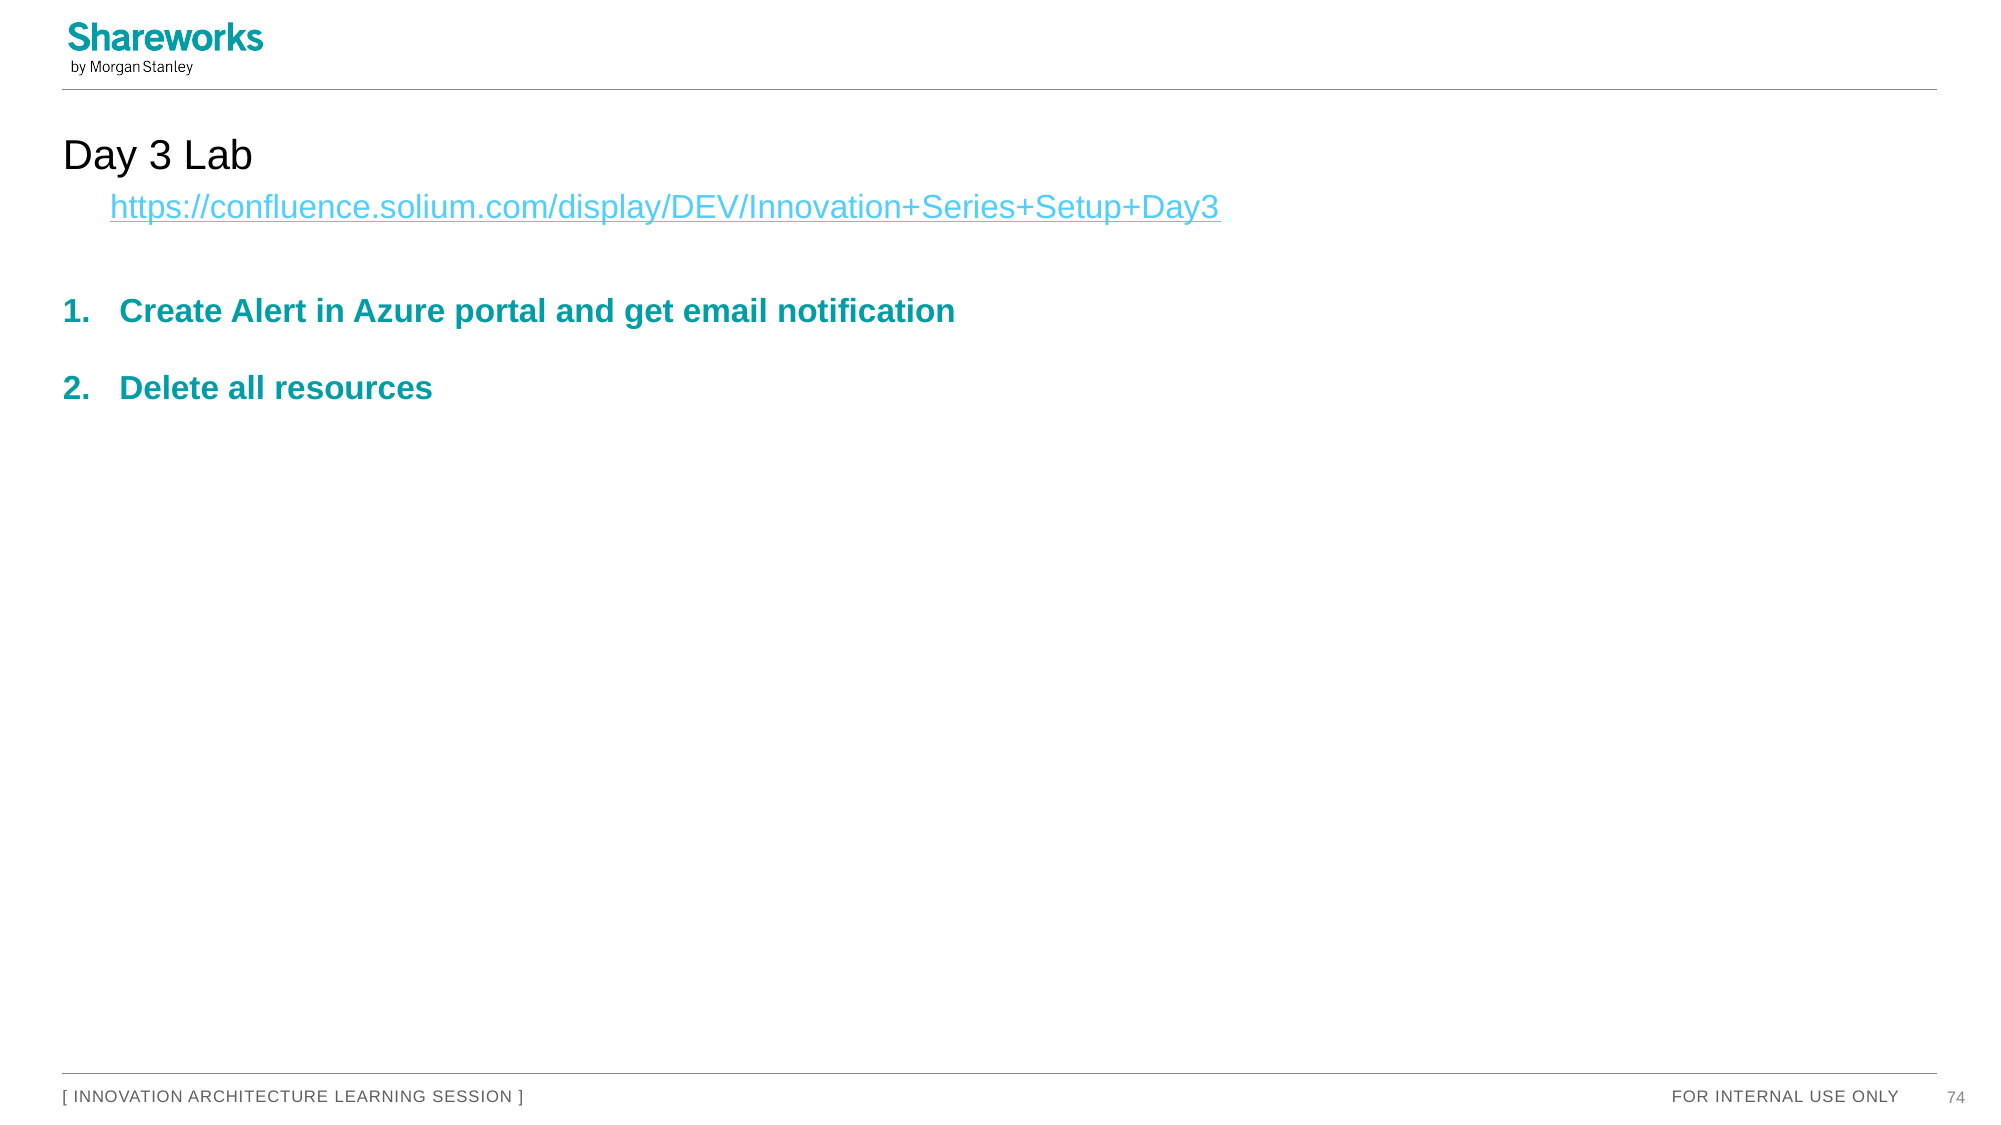

# Day 3 Lab
https://confluence.solium.com/display/DEV/Innovation+Series+Setup+Day3

Create Alert in Azure portal and get email notification
Delete all resources